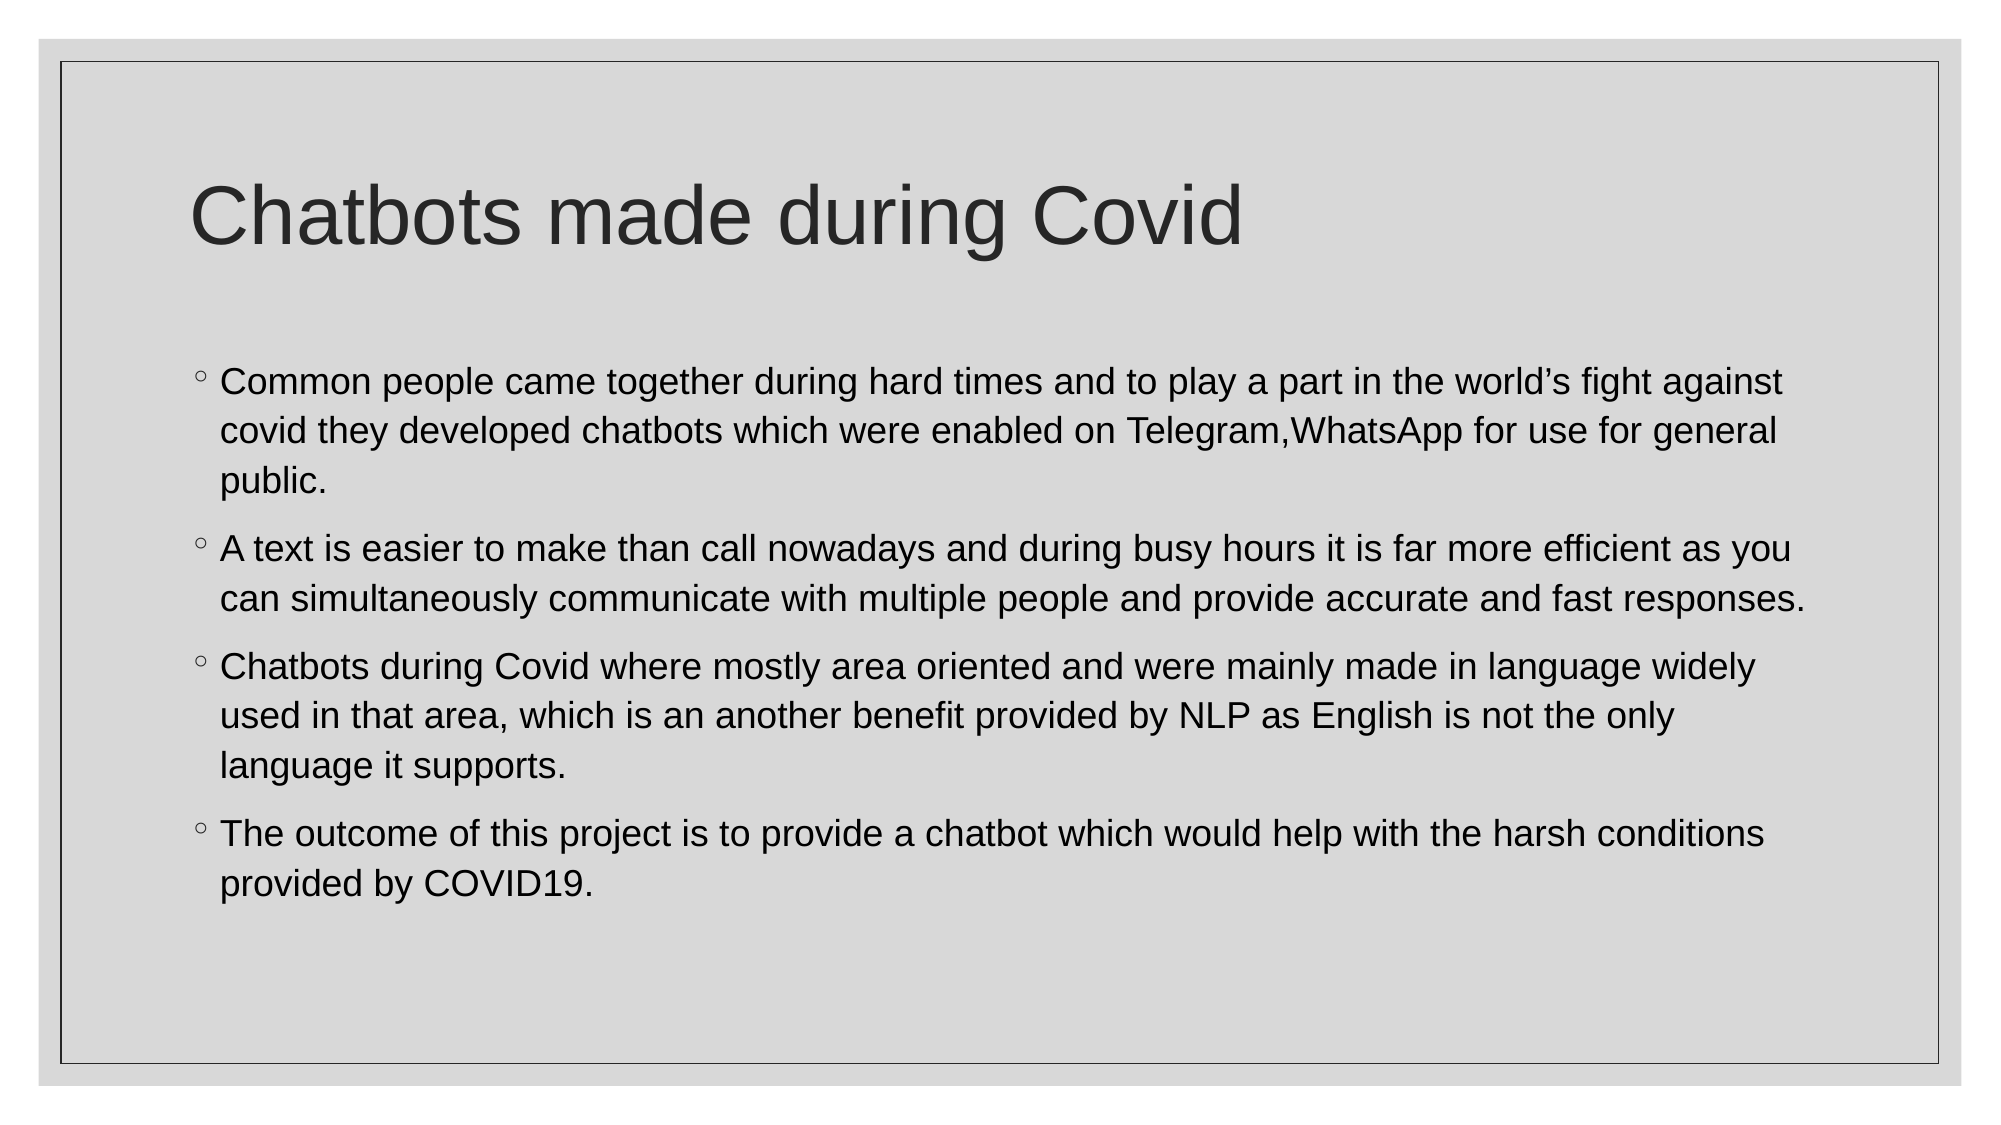

# Chatbots made during Covid
Common people came together during hard times and to play a part in the world’s fight against covid they developed chatbots which were enabled on Telegram,WhatsApp for use for general public.
A text is easier to make than call nowadays and during busy hours it is far more efficient as you can simultaneously communicate with multiple people and provide accurate and fast responses.
Chatbots during Covid where mostly area oriented and were mainly made in language widely used in that area, which is an another benefit provided by NLP as English is not the only language it supports.
The outcome of this project is to provide a chatbot which would help with the harsh conditions provided by COVID19.